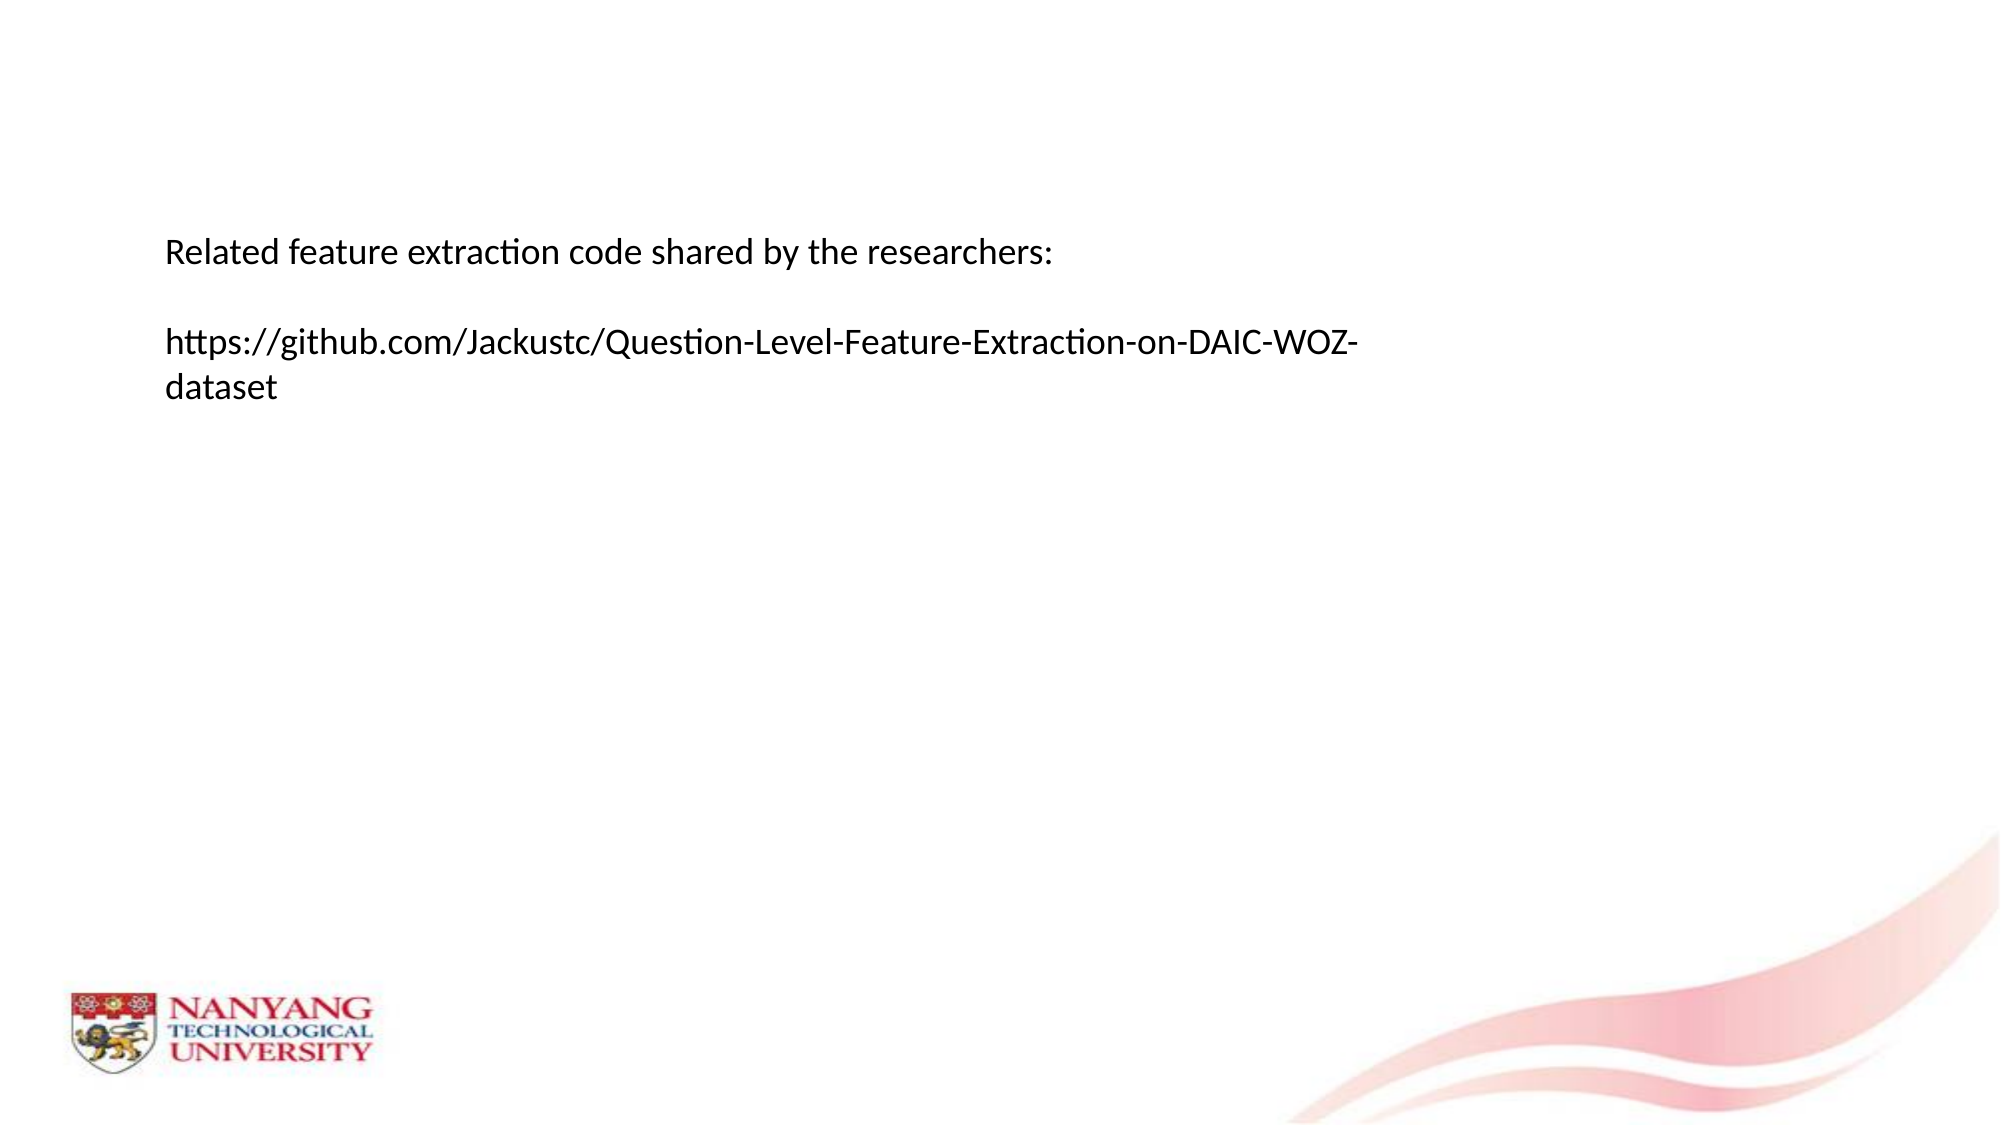

Related feature extraction code shared by the researchers:

https://github.com/Jackustc/Question-Level-Feature-Extraction-on-DAIC-WOZ-dataset
33